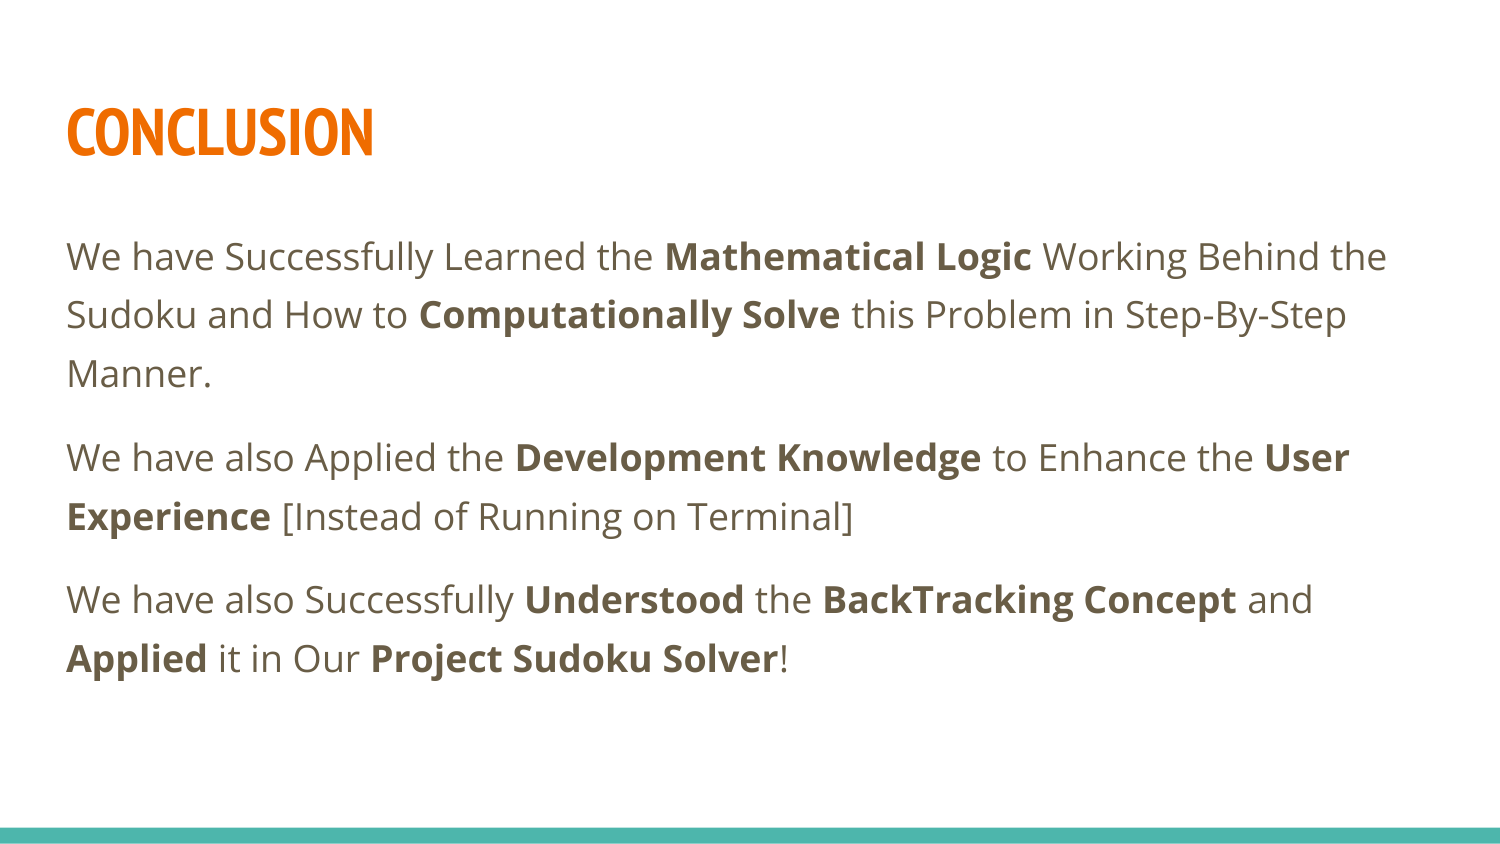

# CONCLUSION
We have Successfully Learned the Mathematical Logic Working Behind the Sudoku and How to Computationally Solve this Problem in Step-By-Step Manner.
We have also Applied the Development Knowledge to Enhance the User Experience [Instead of Running on Terminal]
We have also Successfully Understood the BackTracking Concept and Applied it in Our Project Sudoku Solver!